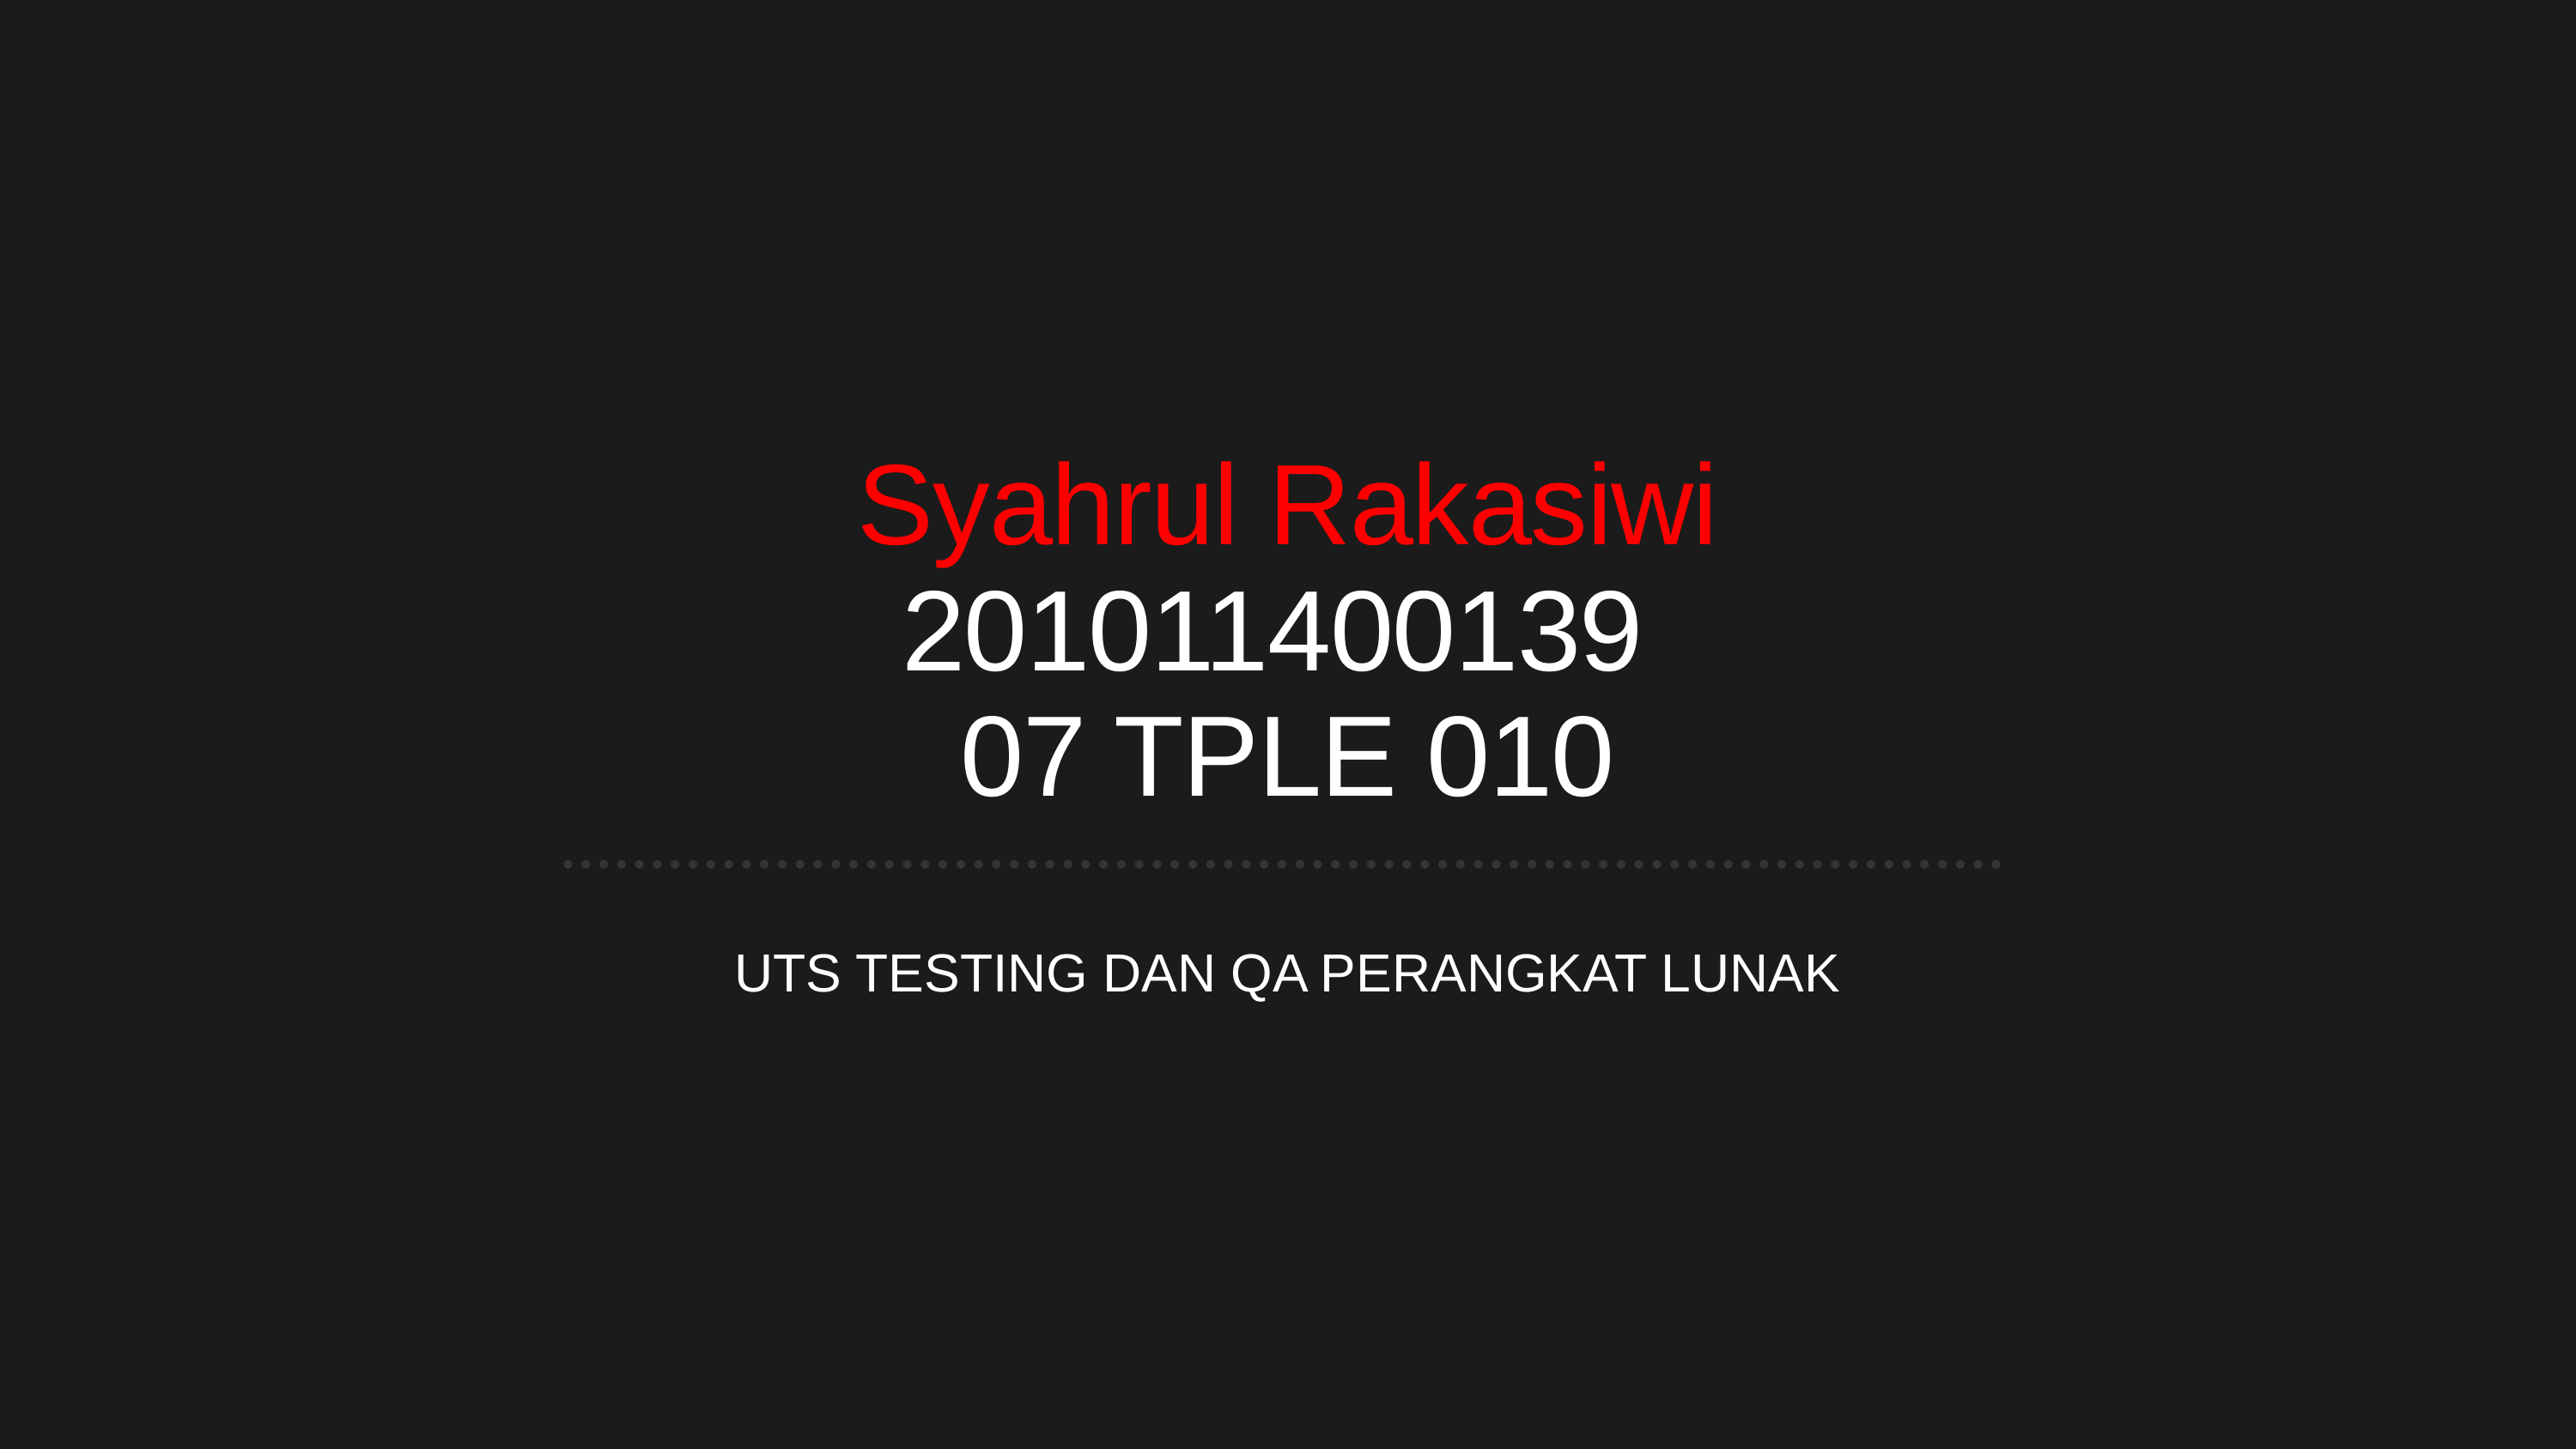

Syahrul Rakasiwi
201011400139
07 TPLE 010

UTS TESTING DAN QA PERANGKAT LUNAK